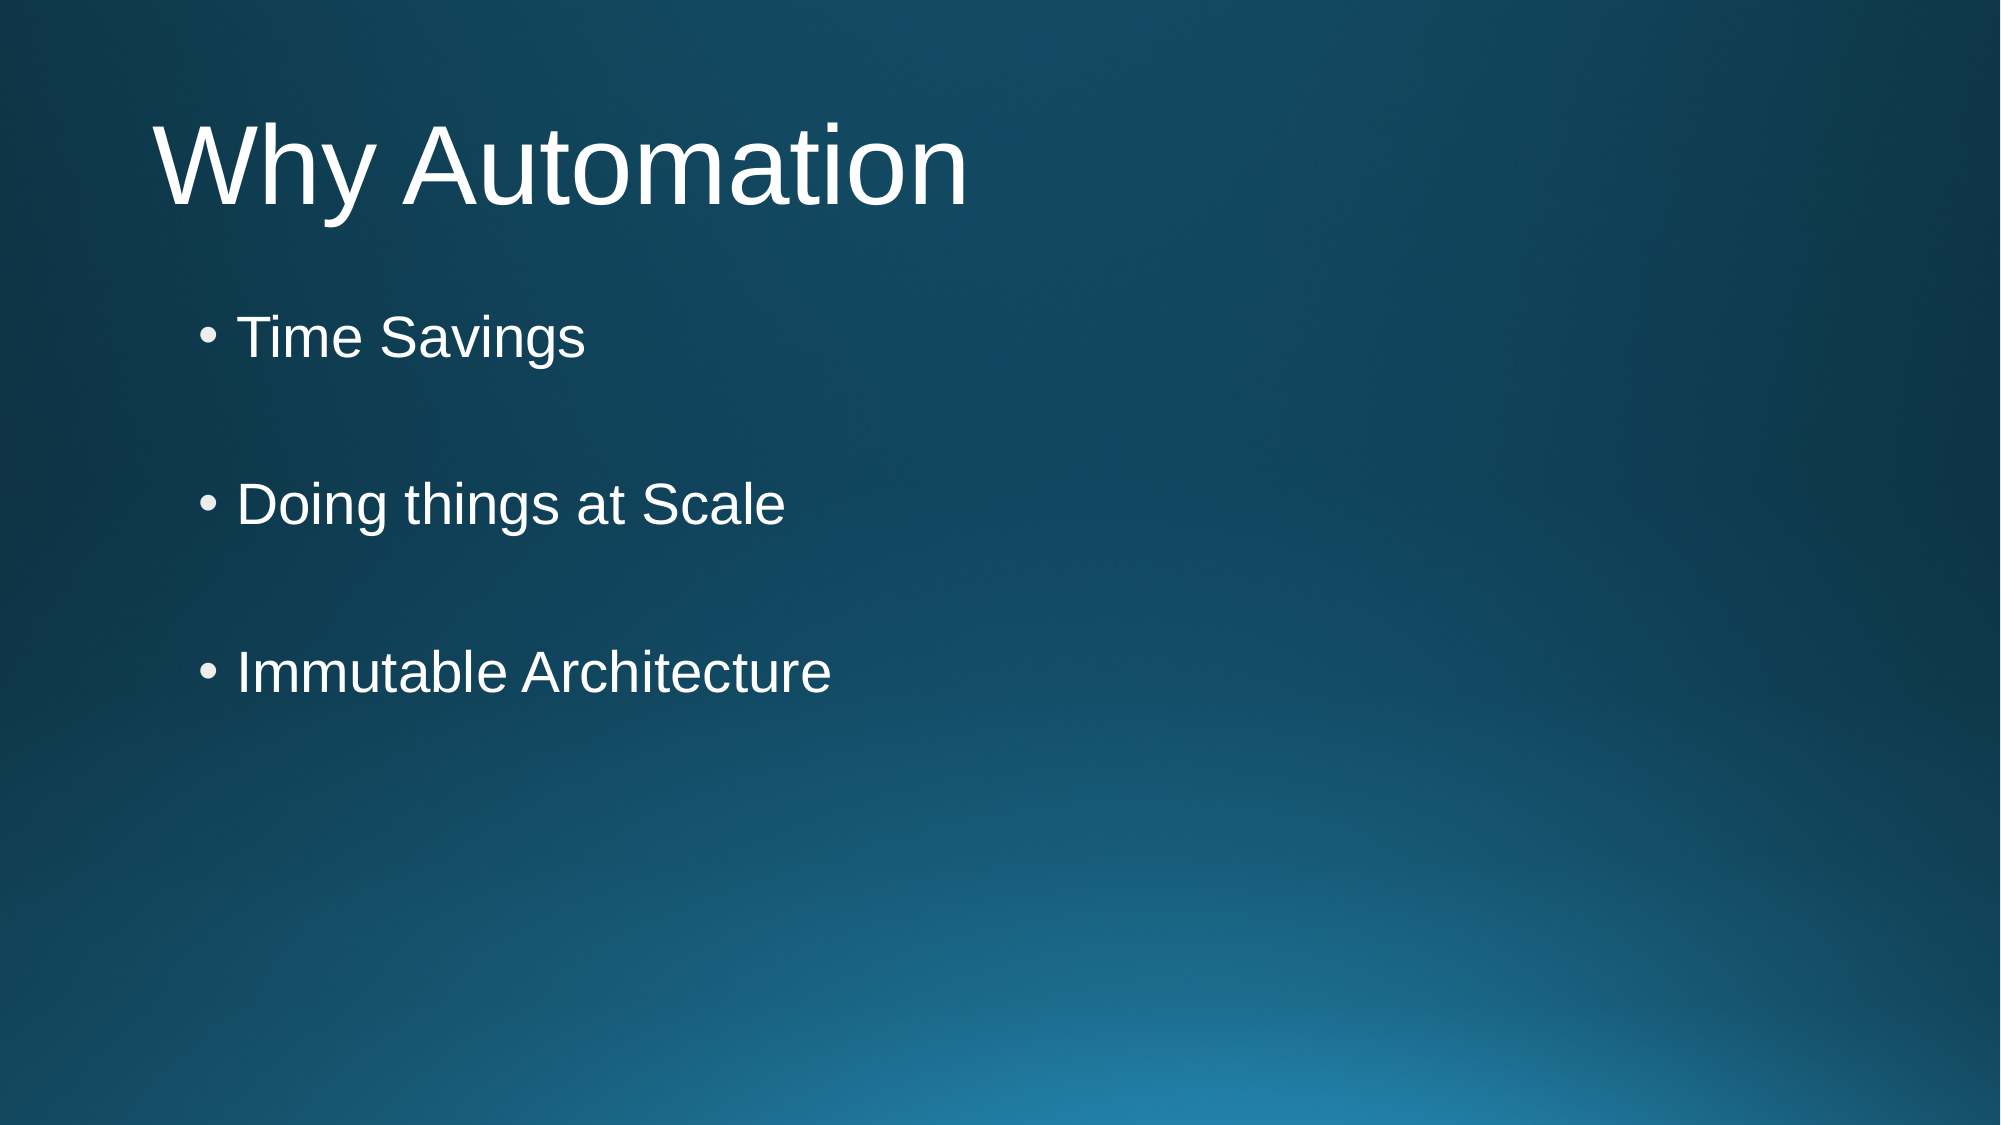

# Why Automation
Time Savings

Doing things at Scale

Immutable Architecture